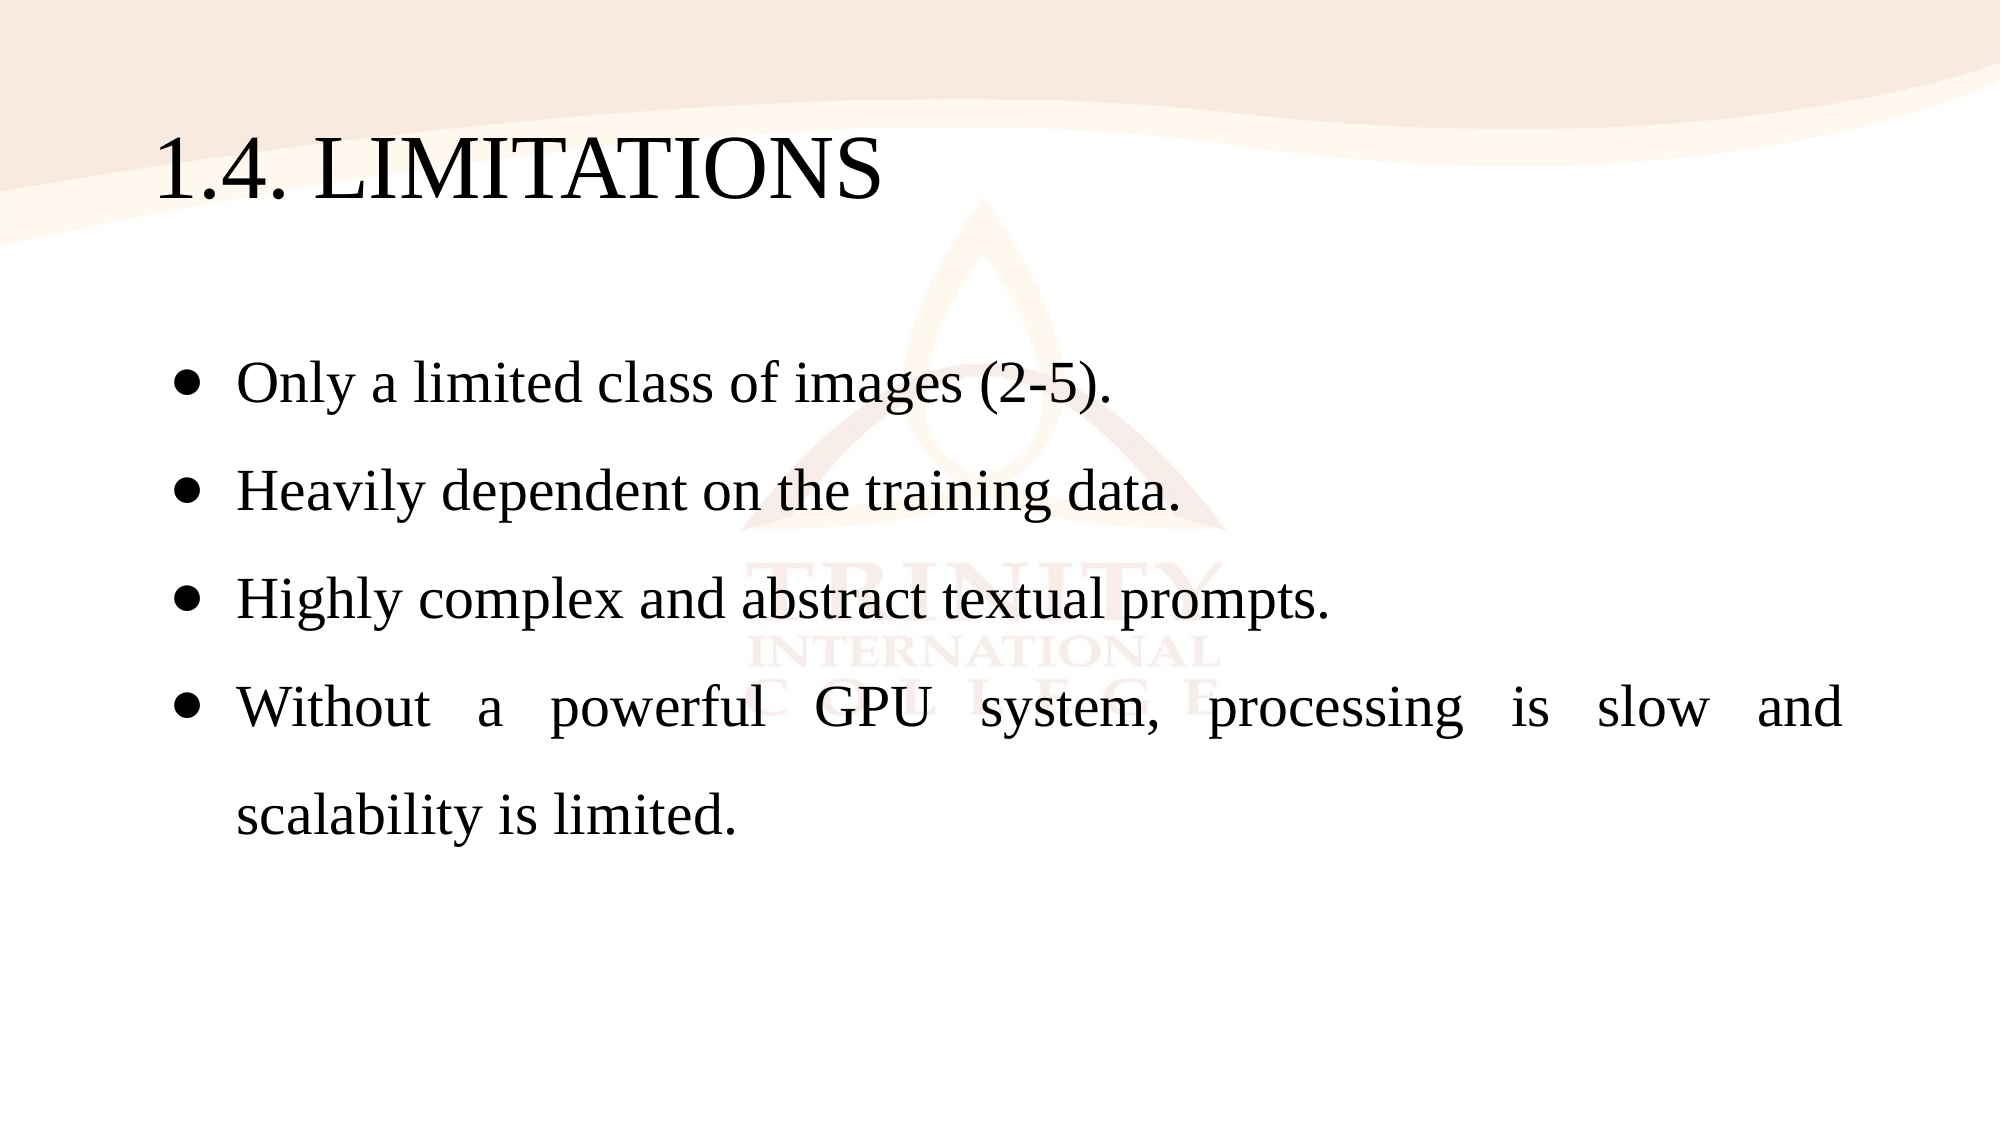

# 1.4. LIMITATIONS
Only a limited class of images (2-5).
Heavily dependent on the training data.
Highly complex and abstract textual prompts.
Without a powerful GPU system, processing is slow and scalability is limited.